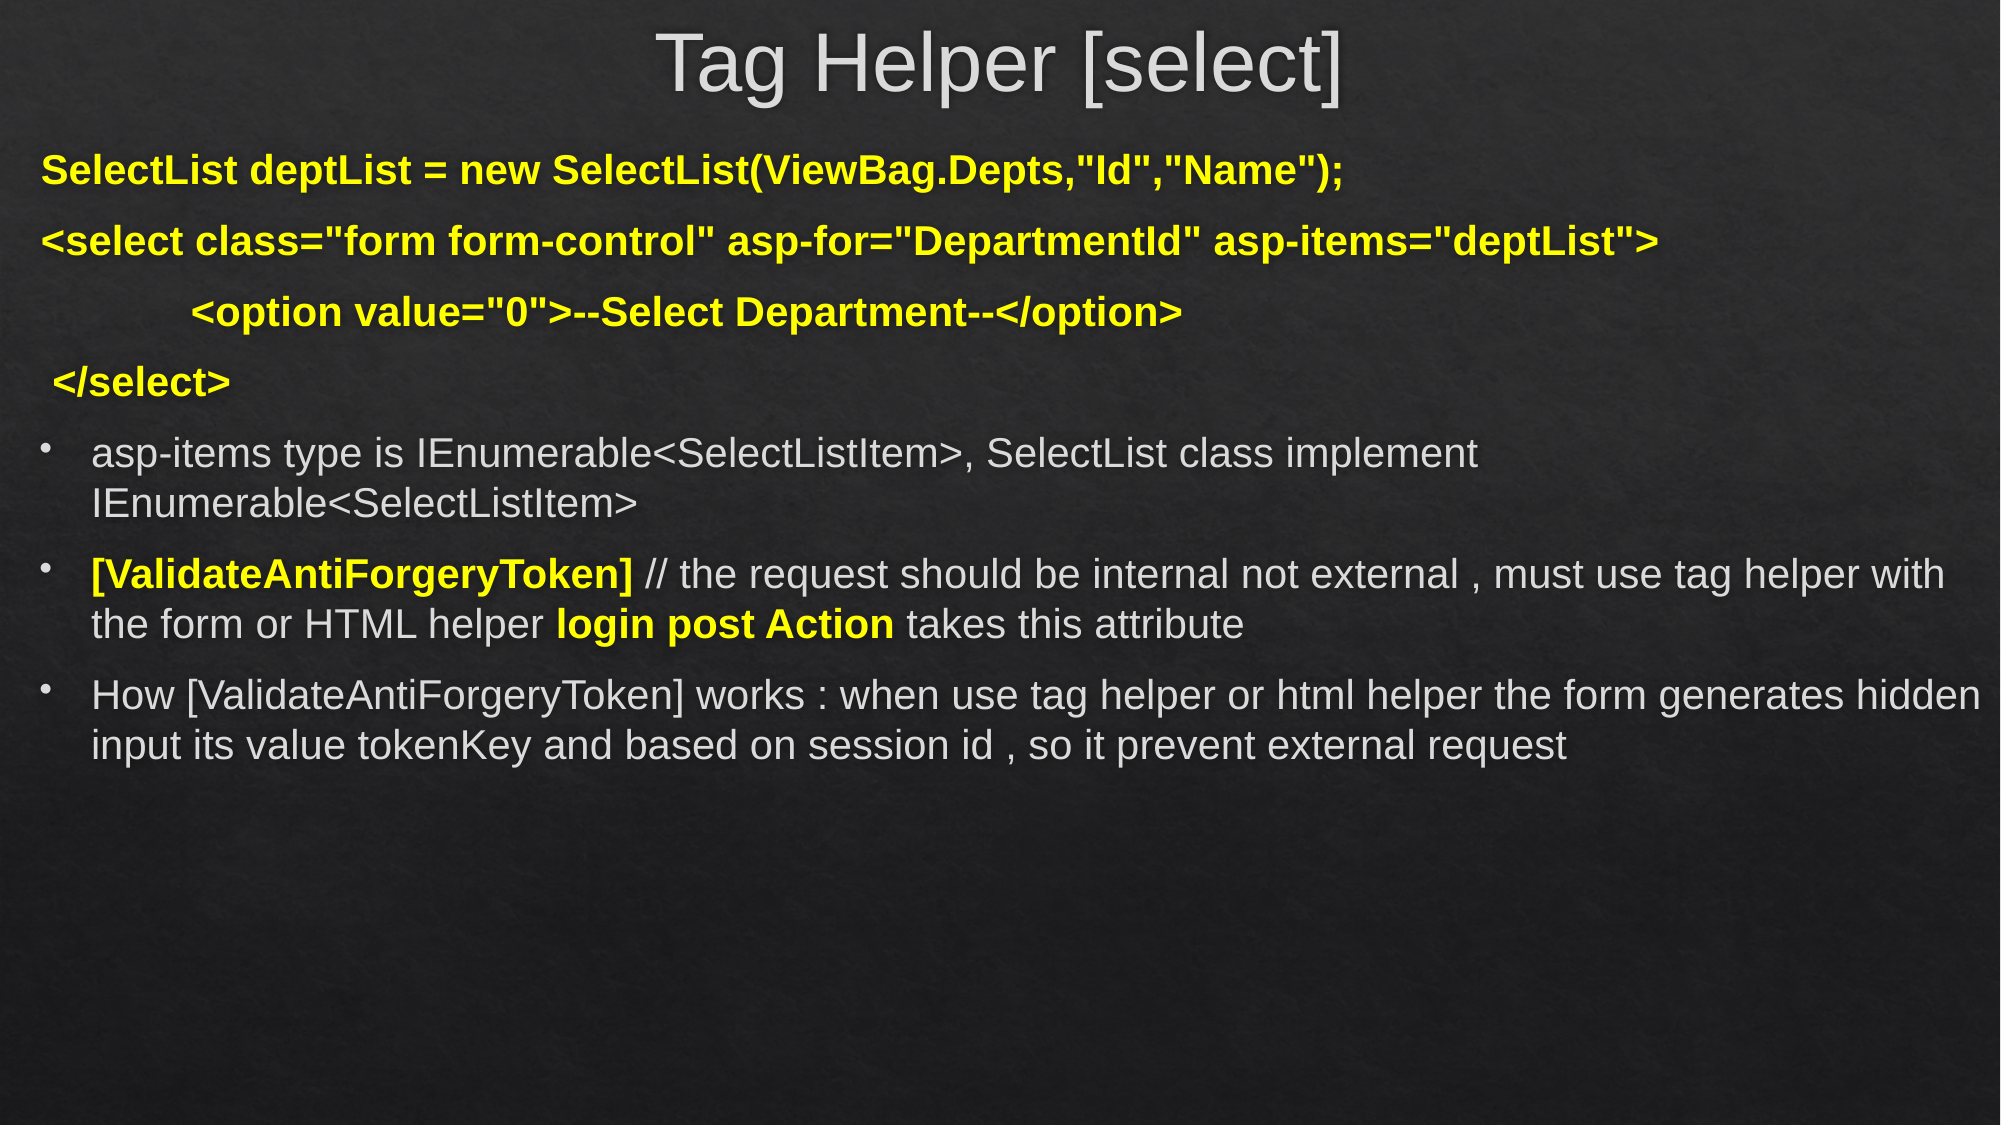

# Tag Helper [select]
SelectList deptList = new SelectList(ViewBag.Depts,"Id","Name");
<select class="form form-control" asp-for="DepartmentId" asp-items="deptList">
	<option value="0">--Select Department--</option>
 </select>
asp-items type is IEnumerable<SelectListItem>, SelectList class implement IEnumerable<SelectListItem>
[ValidateAntiForgeryToken] // the request should be internal not external , must use tag helper with the form or HTML helper login post Action takes this attribute
How [ValidateAntiForgeryToken] works : when use tag helper or html helper the form generates hidden input its value tokenKey and based on session id , so it prevent external request